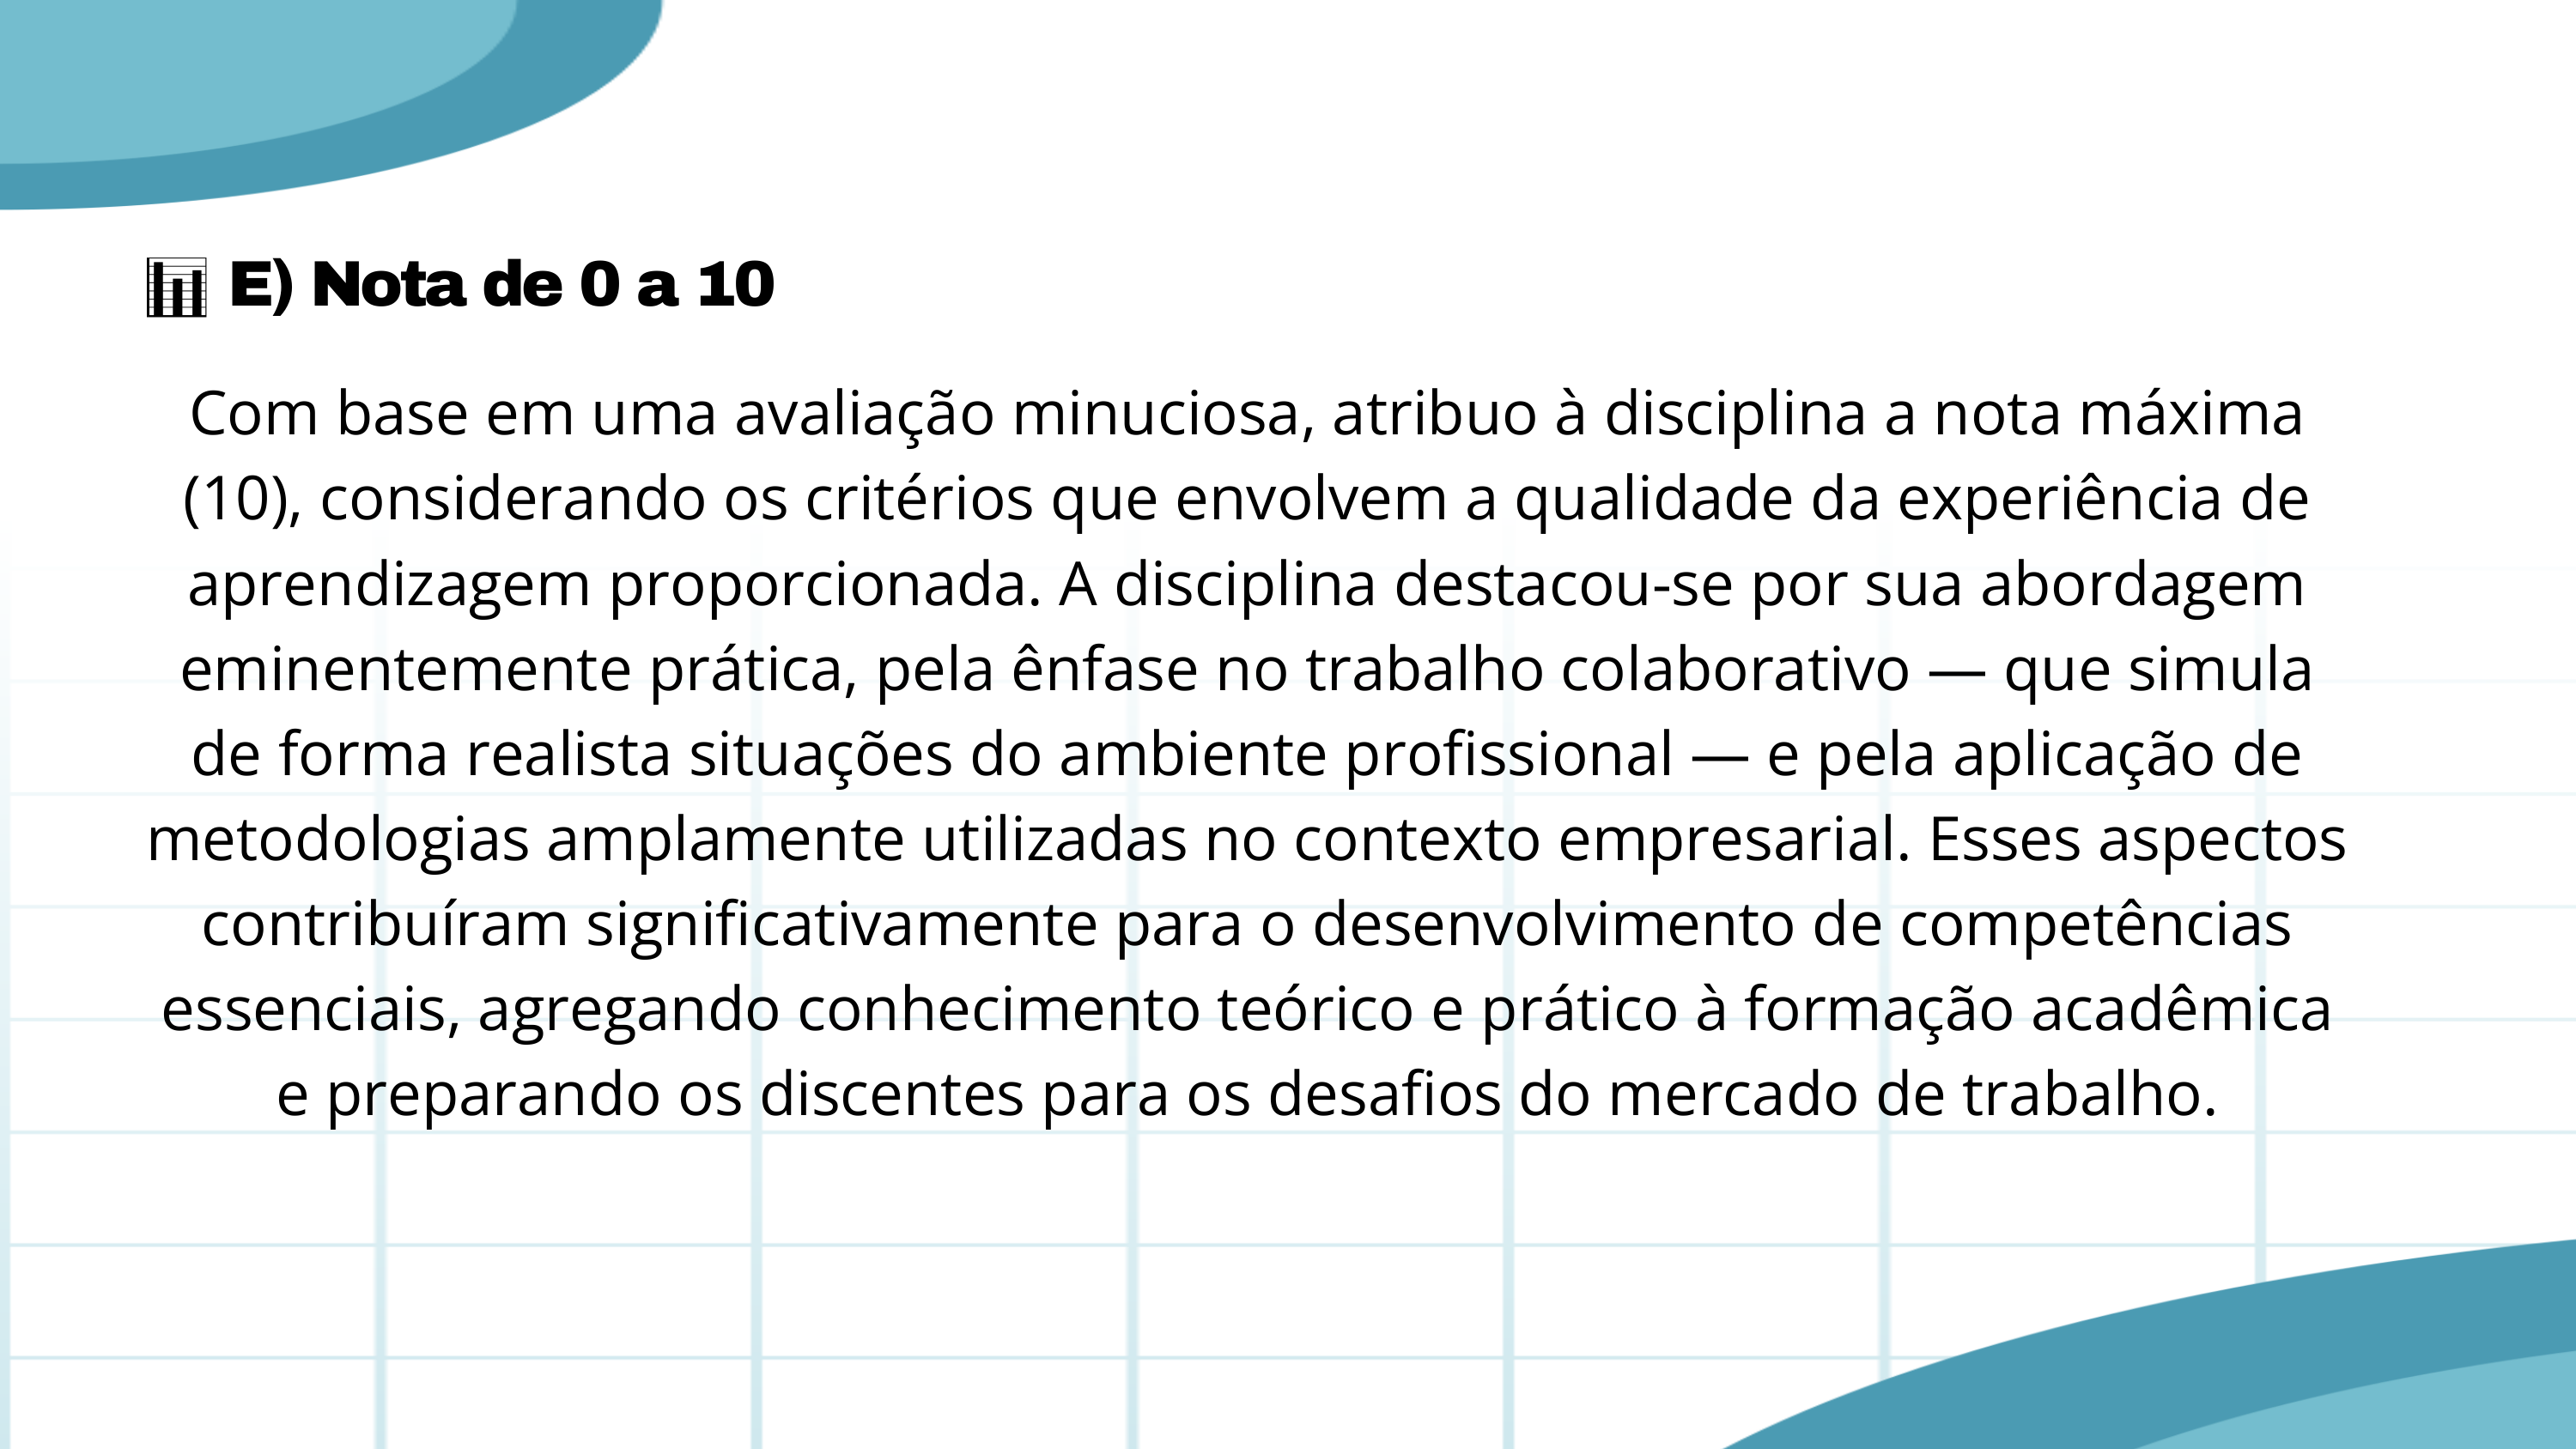

📊 E) Nota de 0 a 10
Com base em uma avaliação minuciosa, atribuo à disciplina a nota máxima (10), considerando os critérios que envolvem a qualidade da experiência de aprendizagem proporcionada. A disciplina destacou-se por sua abordagem eminentemente prática, pela ênfase no trabalho colaborativo — que simula de forma realista situações do ambiente profissional — e pela aplicação de metodologias amplamente utilizadas no contexto empresarial. Esses aspectos contribuíram significativamente para o desenvolvimento de competências essenciais, agregando conhecimento teórico e prático à formação acadêmica e preparando os discentes para os desafios do mercado de trabalho.